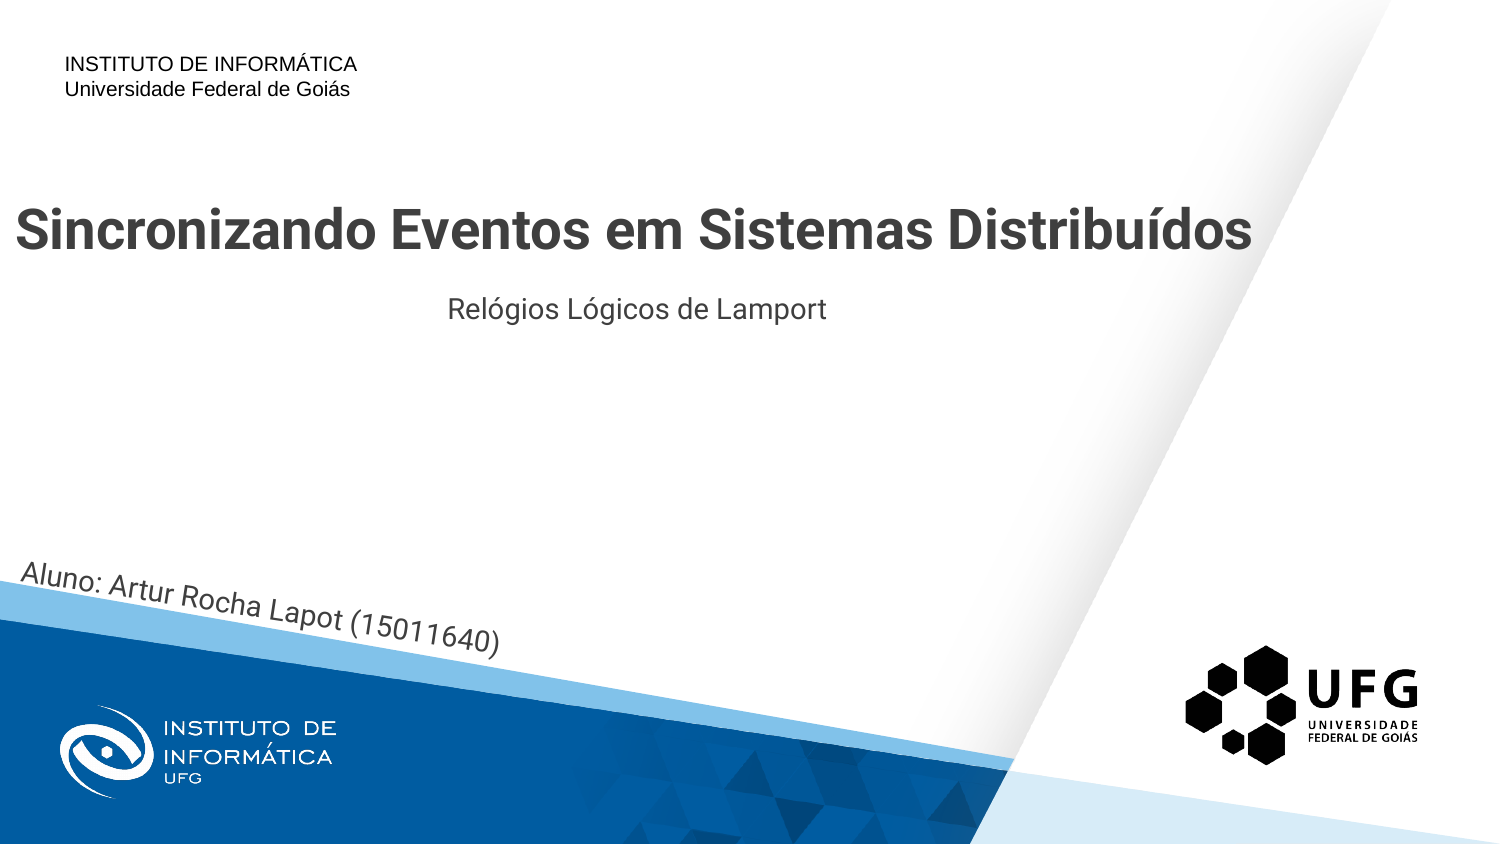

# Sincronizando Eventos em Sistemas Distribuídos
Relógios Lógicos de Lamport
Aluno: Artur Rocha Lapot (15011640)